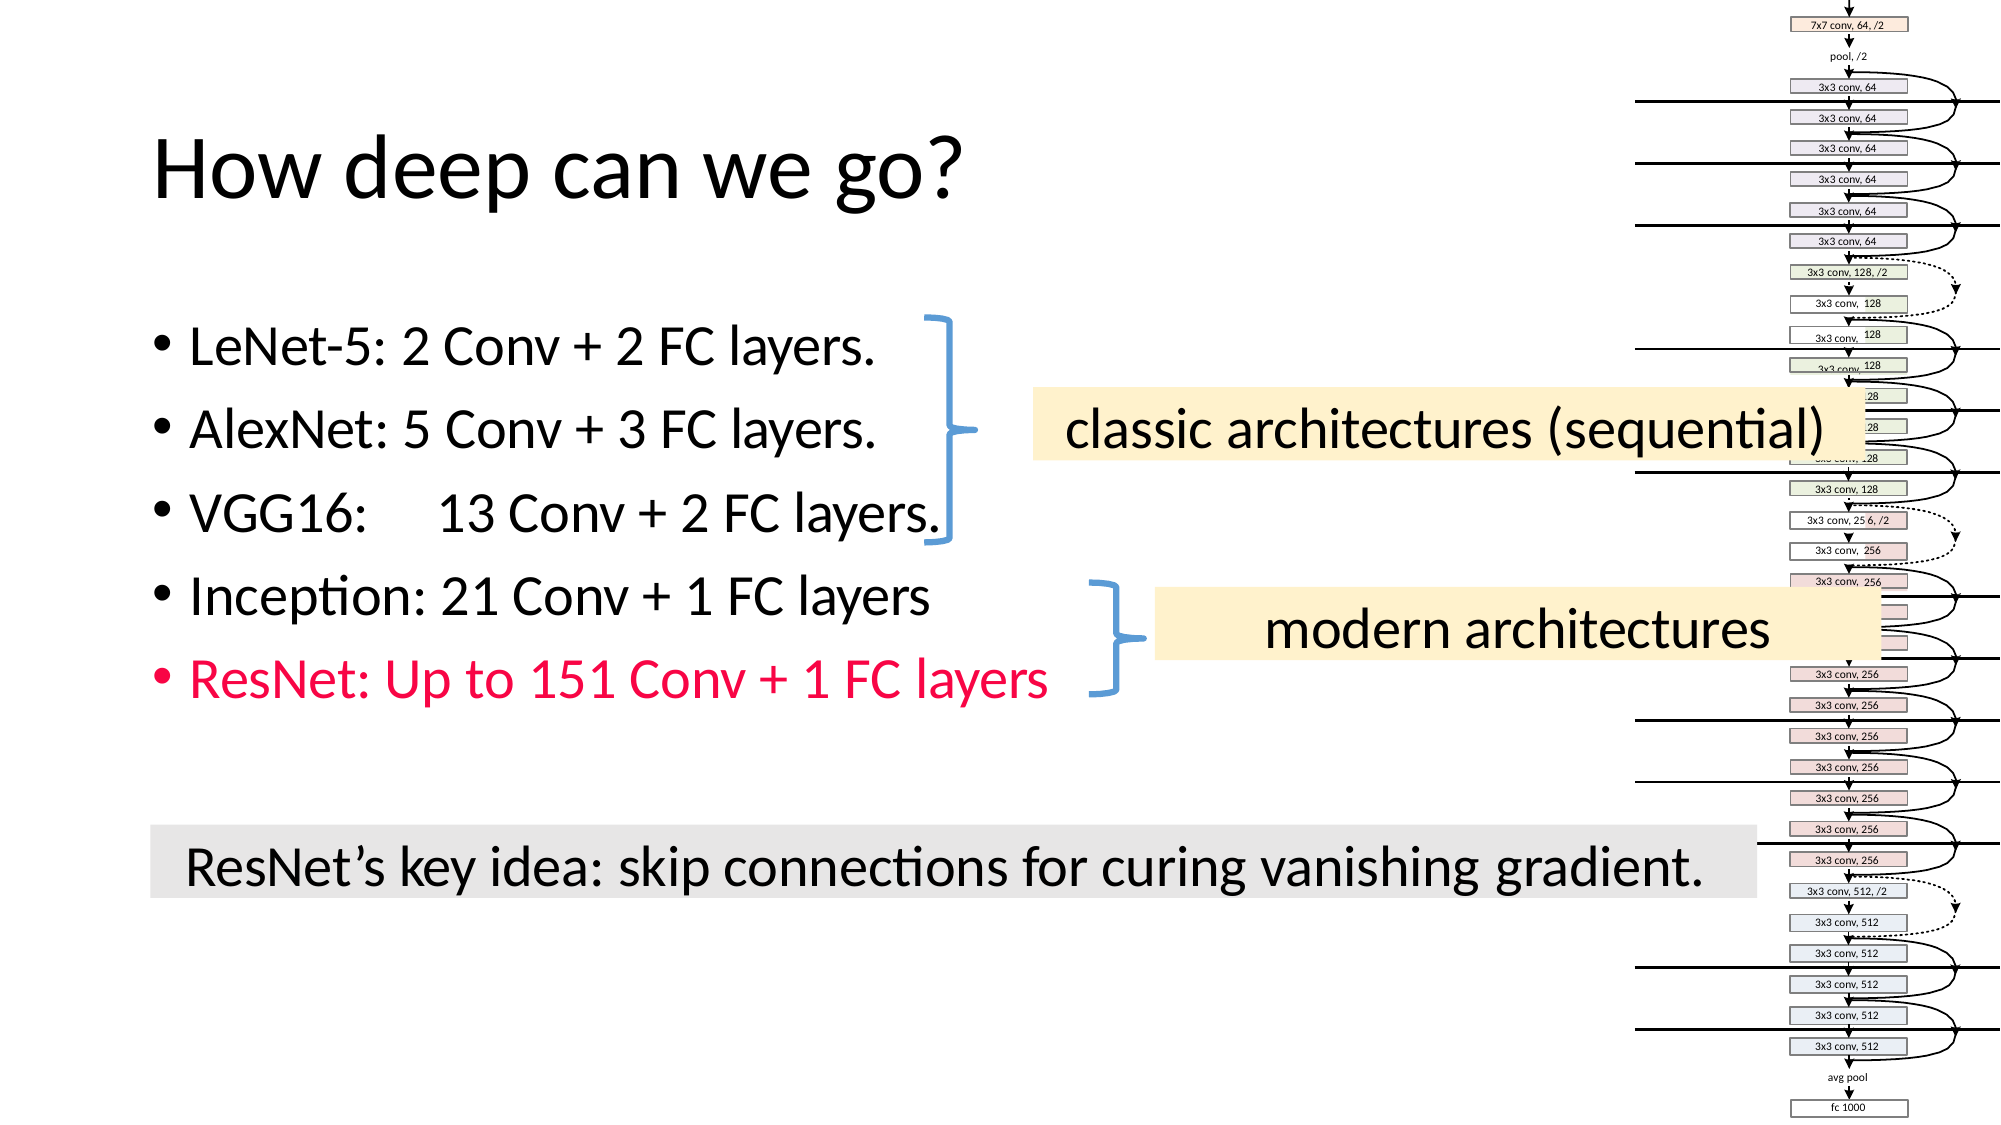

7x7 conv, 64, /2

pool, /2
# How deep can we go?

3x3 conv, 64

3x3 conv, 64

3x3 conv, 64

3x3 conv, 64

3x3 conv, 64

3x3 conv, 64

3x3 conv, 128, /2

LeNet-5: 2 Conv + 2 FC layers.
AlexNet: 5 Conv + 3 FC layers.
VGG16:	13 Conv + 2 FC layers.
Inception: 21 Conv + 1 FC layers
ResNet: Up to 151 Conv + 1 FC layers
128

3x3 conv,
3x3 conv,  3x3 conv,

128

128

classic architectures (sequential)
3x3 conv, 128

3x3 conv, 128

3x3 conv, 128

3x3 conv, 128

6, /2

3x3 conv, 25
3x3 conv,  3x3 conv,

256

256

modern architectures

3x3 conv, 256

3x3 conv, 256

3x3 conv, 256

3x3 conv, 256

3x3 conv, 256

3x3 conv, 256

3x3 conv, 256

3x3 conv, 256
ResNet’s key idea: skip connections for curing vanishing gradient.

3x3 conv, 256

3x3 conv, 512, /2

3x3 conv, 512

3x3 conv, 512

3x3 conv, 512

3x3 conv, 512

3x3 conv, 512

avg pool

fc 1000